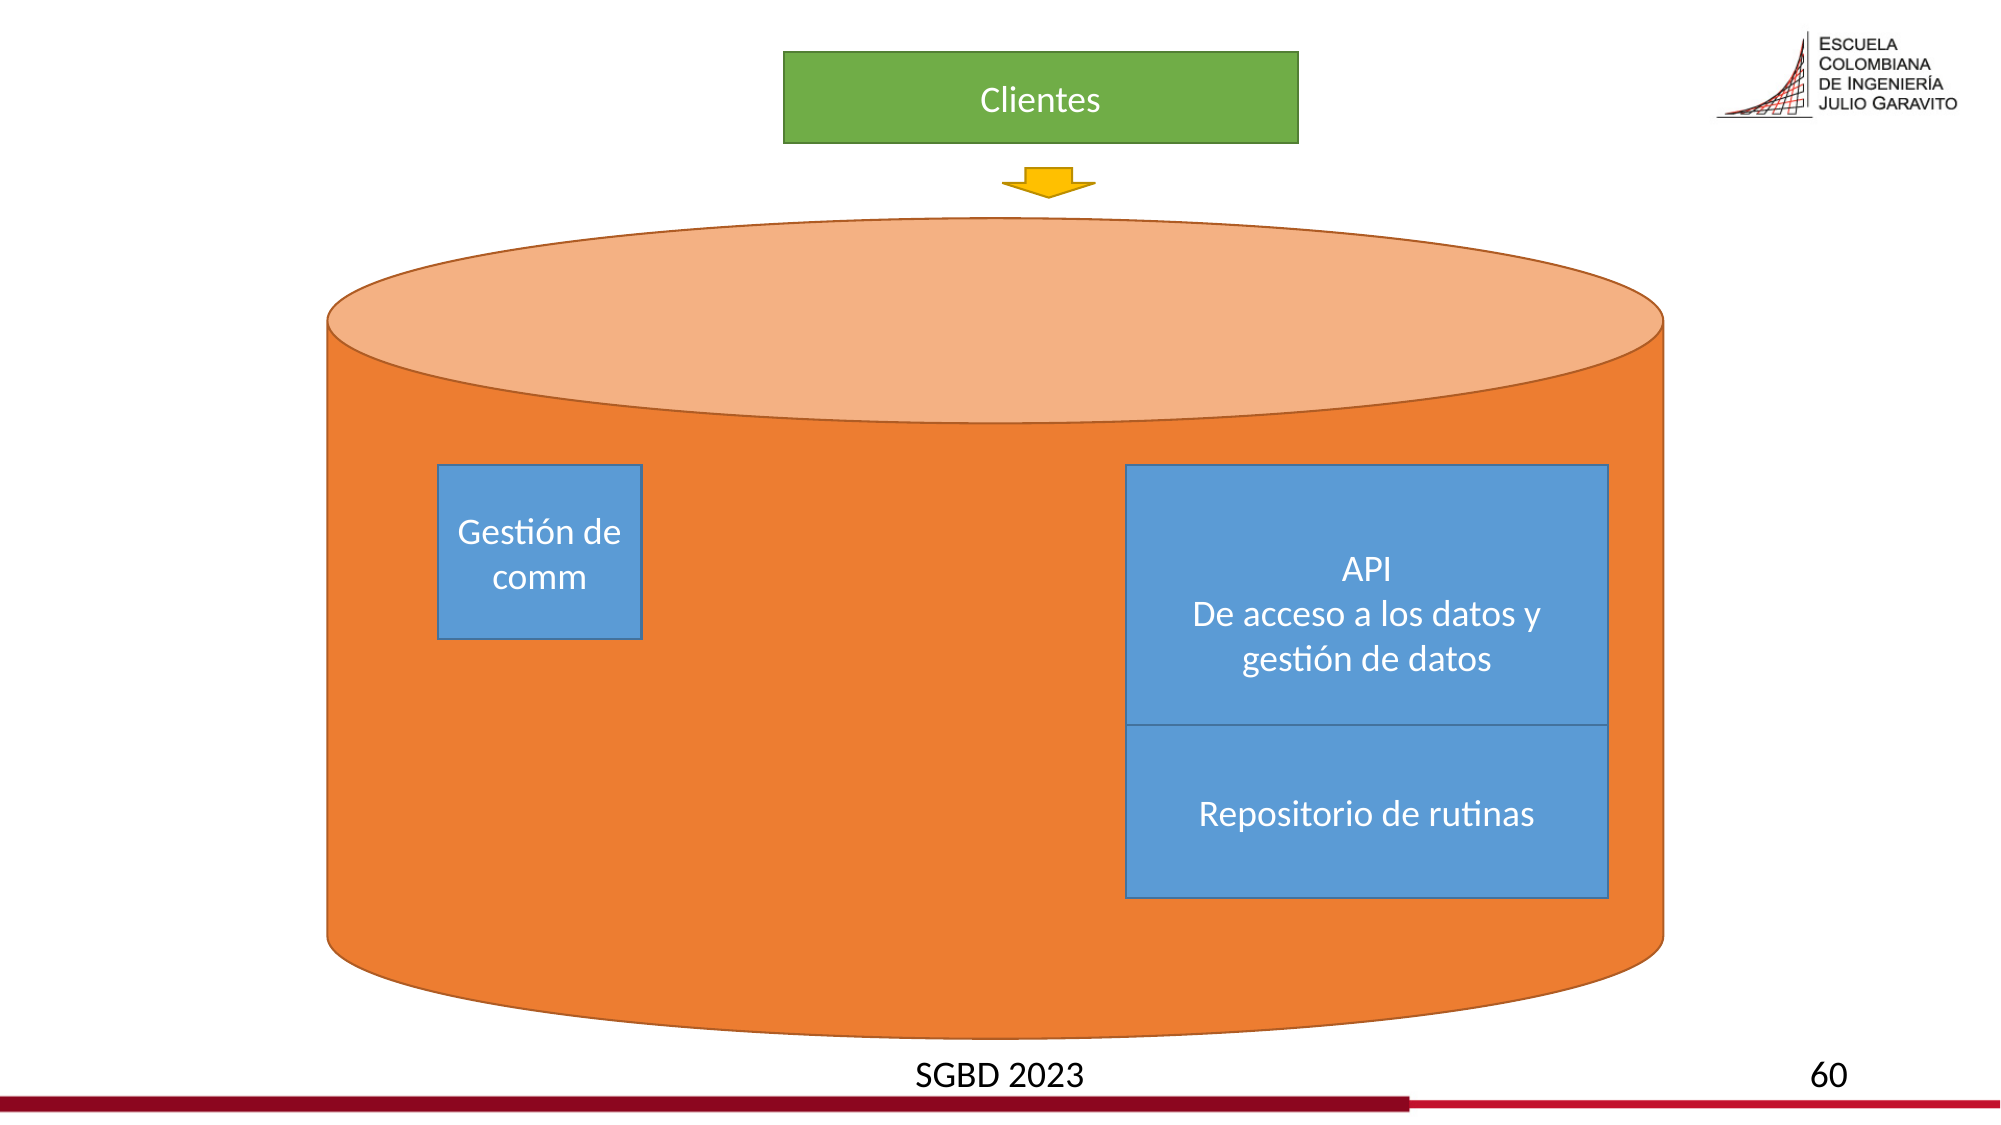

Clientes

Gestión de comm
API
De acceso a los datos y gestión de datos
Repositorio de rutinas
SGBD 2023
60